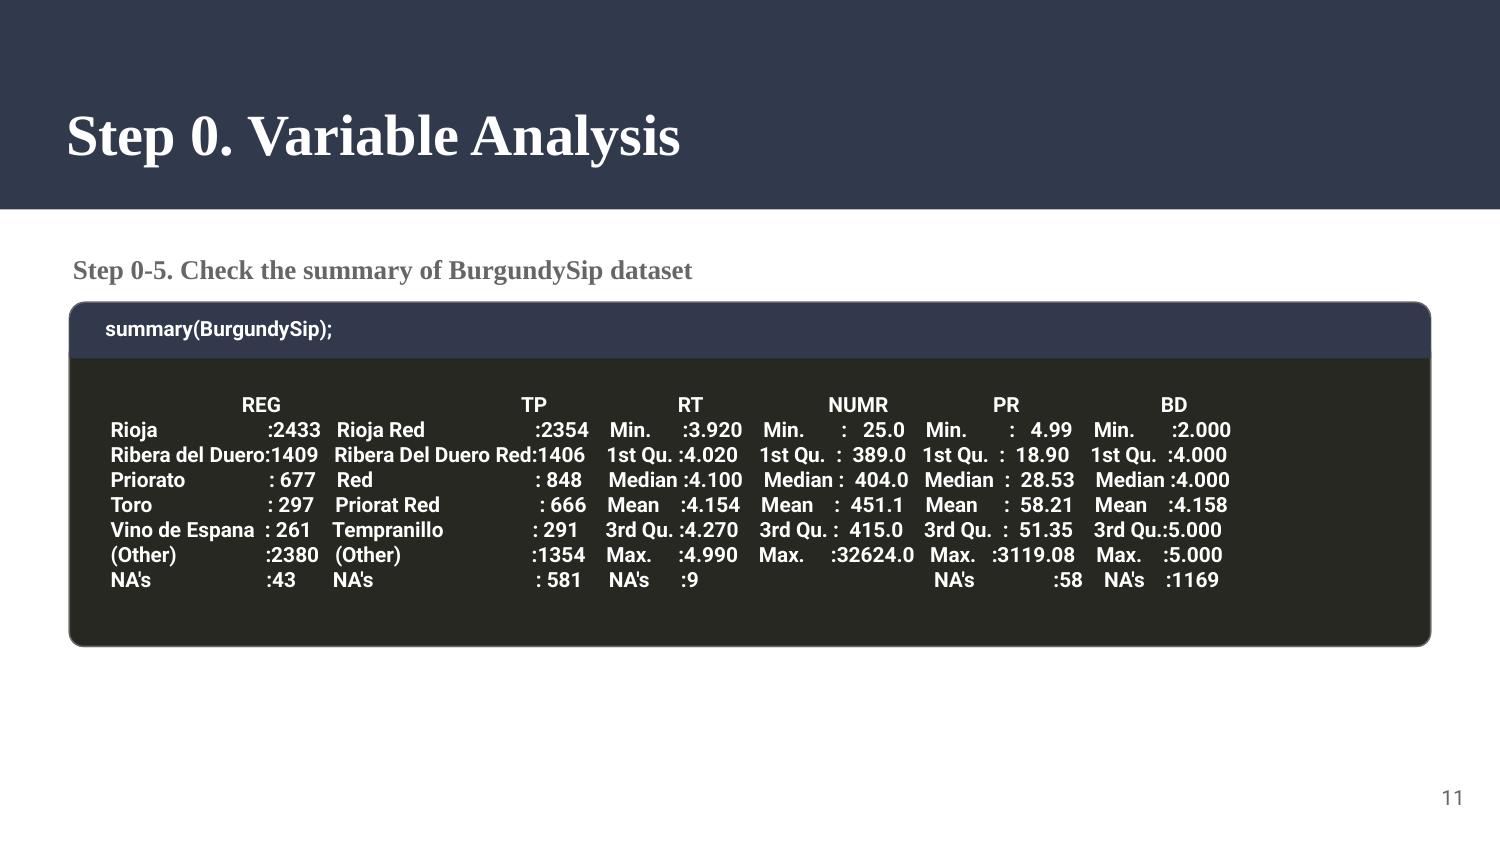

# Step 0. Variable Analysis
Step 0-5. Check the summary of BurgundySip dataset

summary(BurgundySip);

                          REG                                              TP                         RT                        NUMR                    PR                           BD
 Rioja                     :2433   Rioja Red                     :2354    Min.      :3.920    Min.       :   25.0    Min.        :   4.99    Min.       :2.000
 Ribera del Duero:1409   Ribera Del Duero Red:1406    1st Qu. :4.020    1st Qu.  :  389.0   1st Qu.  :  18.90    1st Qu.  :4.000
 Priorato                : 677    Red                               : 848     Median :4.100    Median :  404.0   Median  :  28.53    Median :4.000
 Toro                      : 297    Priorat Red                   : 666    Mean    :4.154    Mean    :  451.1    Mean     :  58.21    Mean    :4.158
 Vino de Espana  : 261    Tempranillo                 : 291     3rd Qu. :4.270    3rd Qu. :  415.0    3rd Qu.  :  51.35    3rd Qu.:5.000
 (Other)                 :2380   (Other)                         :1354    Max.     :4.990    Max.     :32624.0   Max.   :3119.08    Max.    :5.000
 NA's                      :43       NA's                               : 581     NA's      :9                                             NA's               :58    NA's    :1169
11